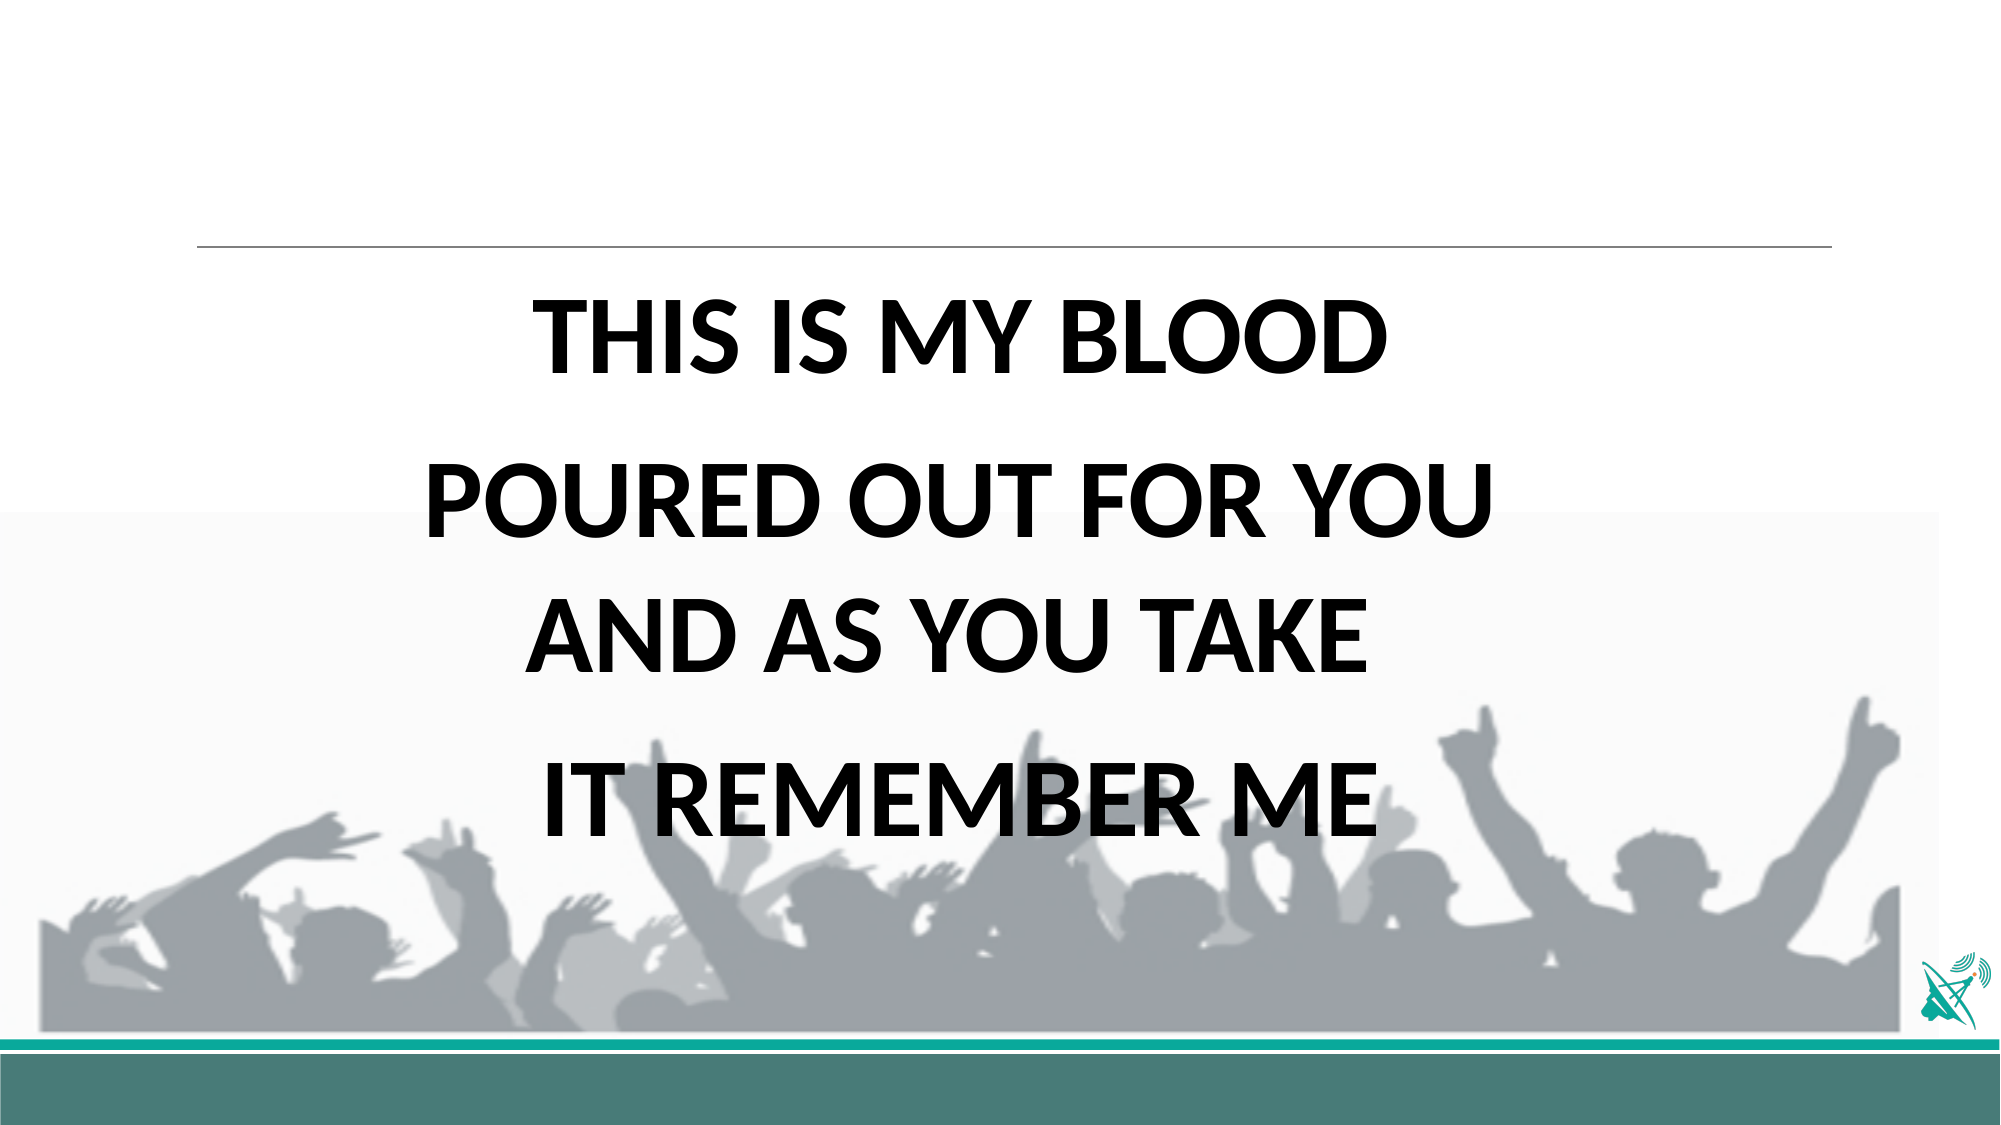

THIS IS MY BLOOD
POURED OUT FOR YOU
AND AS YOU TAKE
IT REMEMBER ME